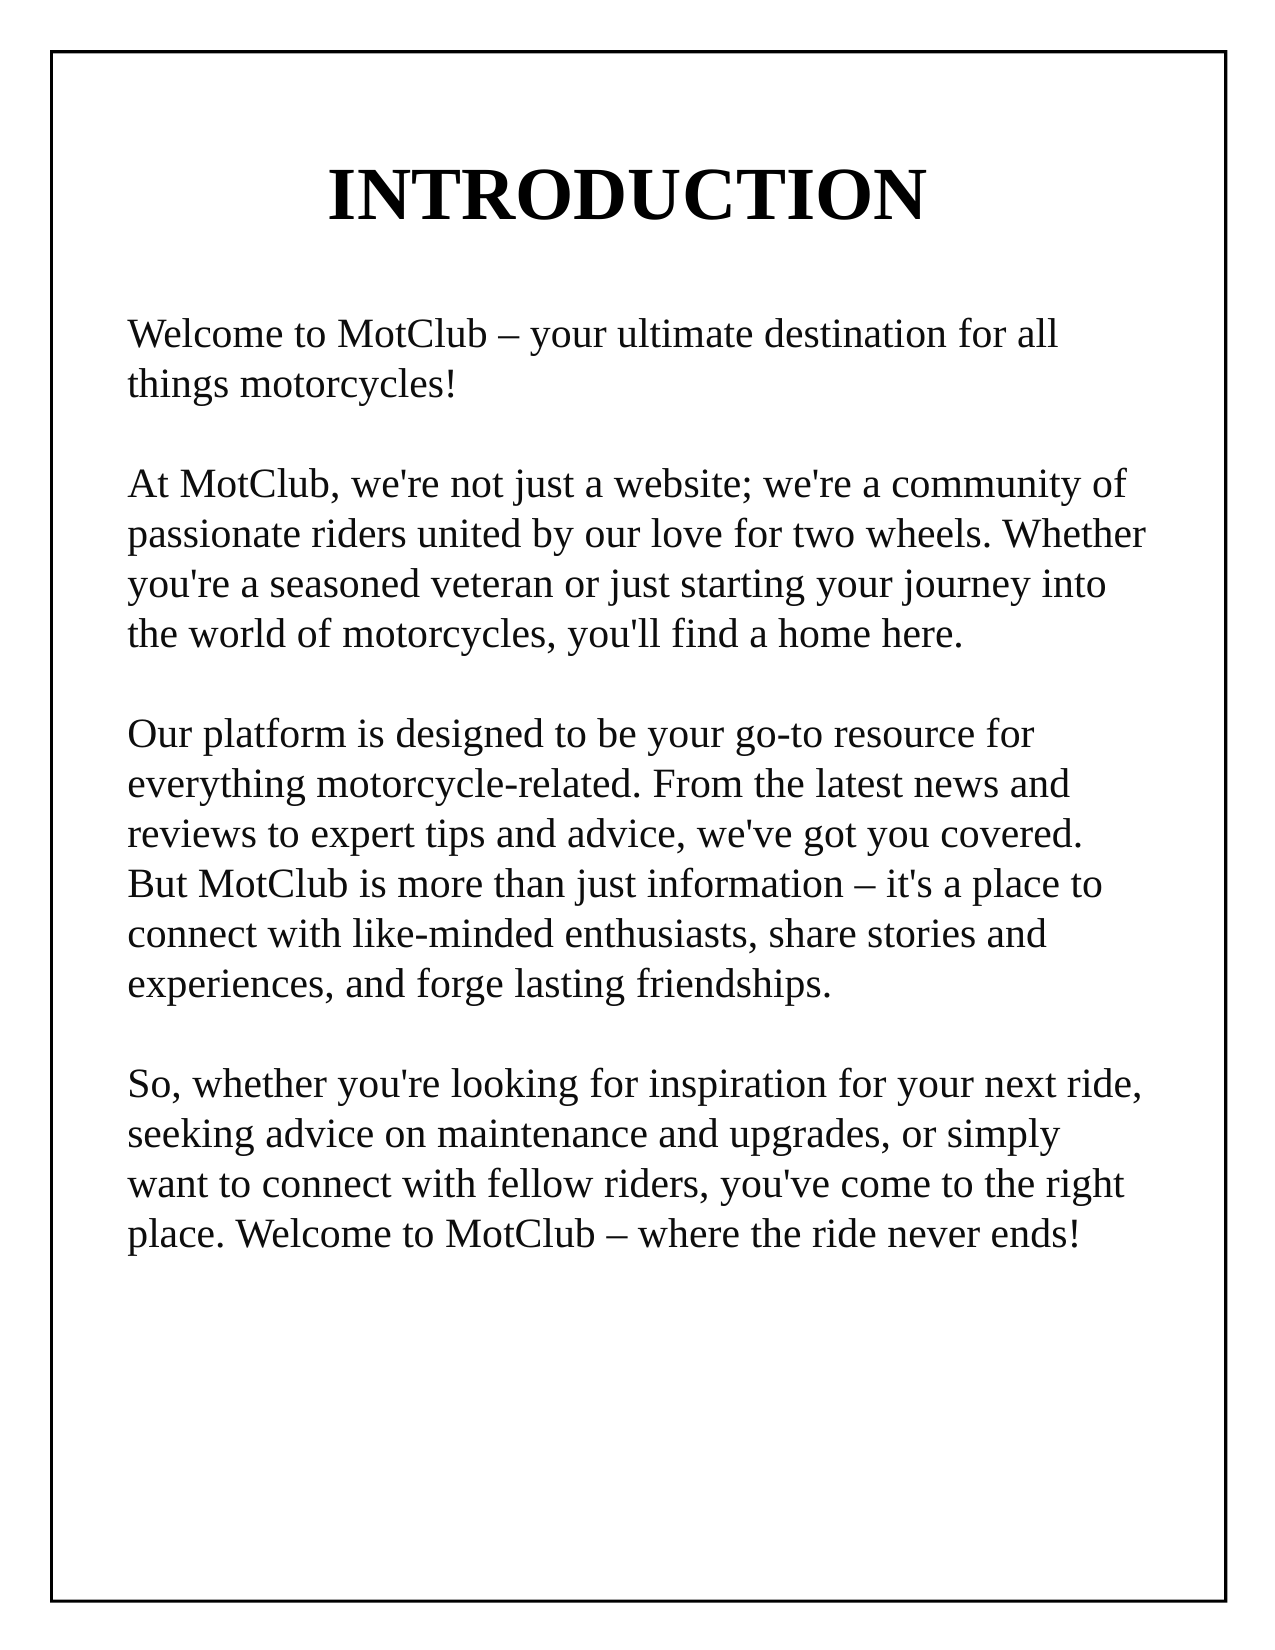

INTRODUCTION
Welcome to MotClub – your ultimate destination for all things motorcycles!

At MotClub, we're not just a website; we're a community of passionate riders united by our love for two wheels. Whether you're a seasoned veteran or just starting your journey into the world of motorcycles, you'll find a home here.

Our platform is designed to be your go-to resource for everything motorcycle-related. From the latest news and reviews to expert tips and advice, we've got you covered. But MotClub is more than just information – it's a place to connect with like-minded enthusiasts, share stories and experiences, and forge lasting friendships.

So, whether you're looking for inspiration for your next ride, seeking advice on maintenance and upgrades, or simply want to connect with fellow riders, you've come to the right place. Welcome to MotClub – where the ride never ends!